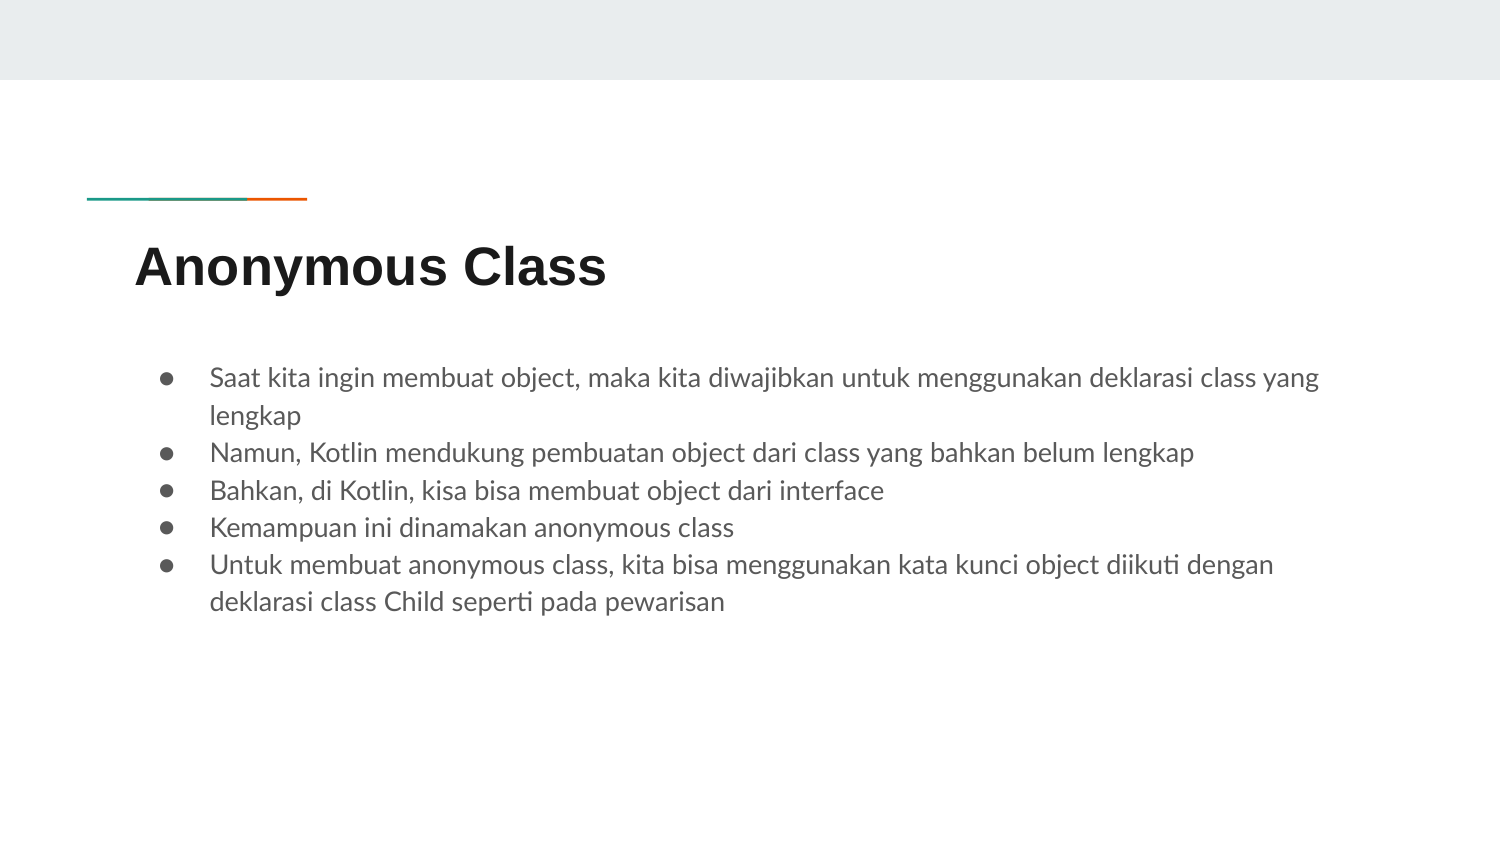

# Anonymous Class
Saat kita ingin membuat object, maka kita diwajibkan untuk menggunakan deklarasi class yang  lengkap
Namun, Kotlin mendukung pembuatan object dari class yang bahkan belum lengkap
Bahkan, di Kotlin, kisa bisa membuat object dari interface
Kemampuan ini dinamakan anonymous class
Untuk membuat anonymous class, kita bisa menggunakan kata kunci object diikuti dengan deklarasi class Child seperti pada pewarisan